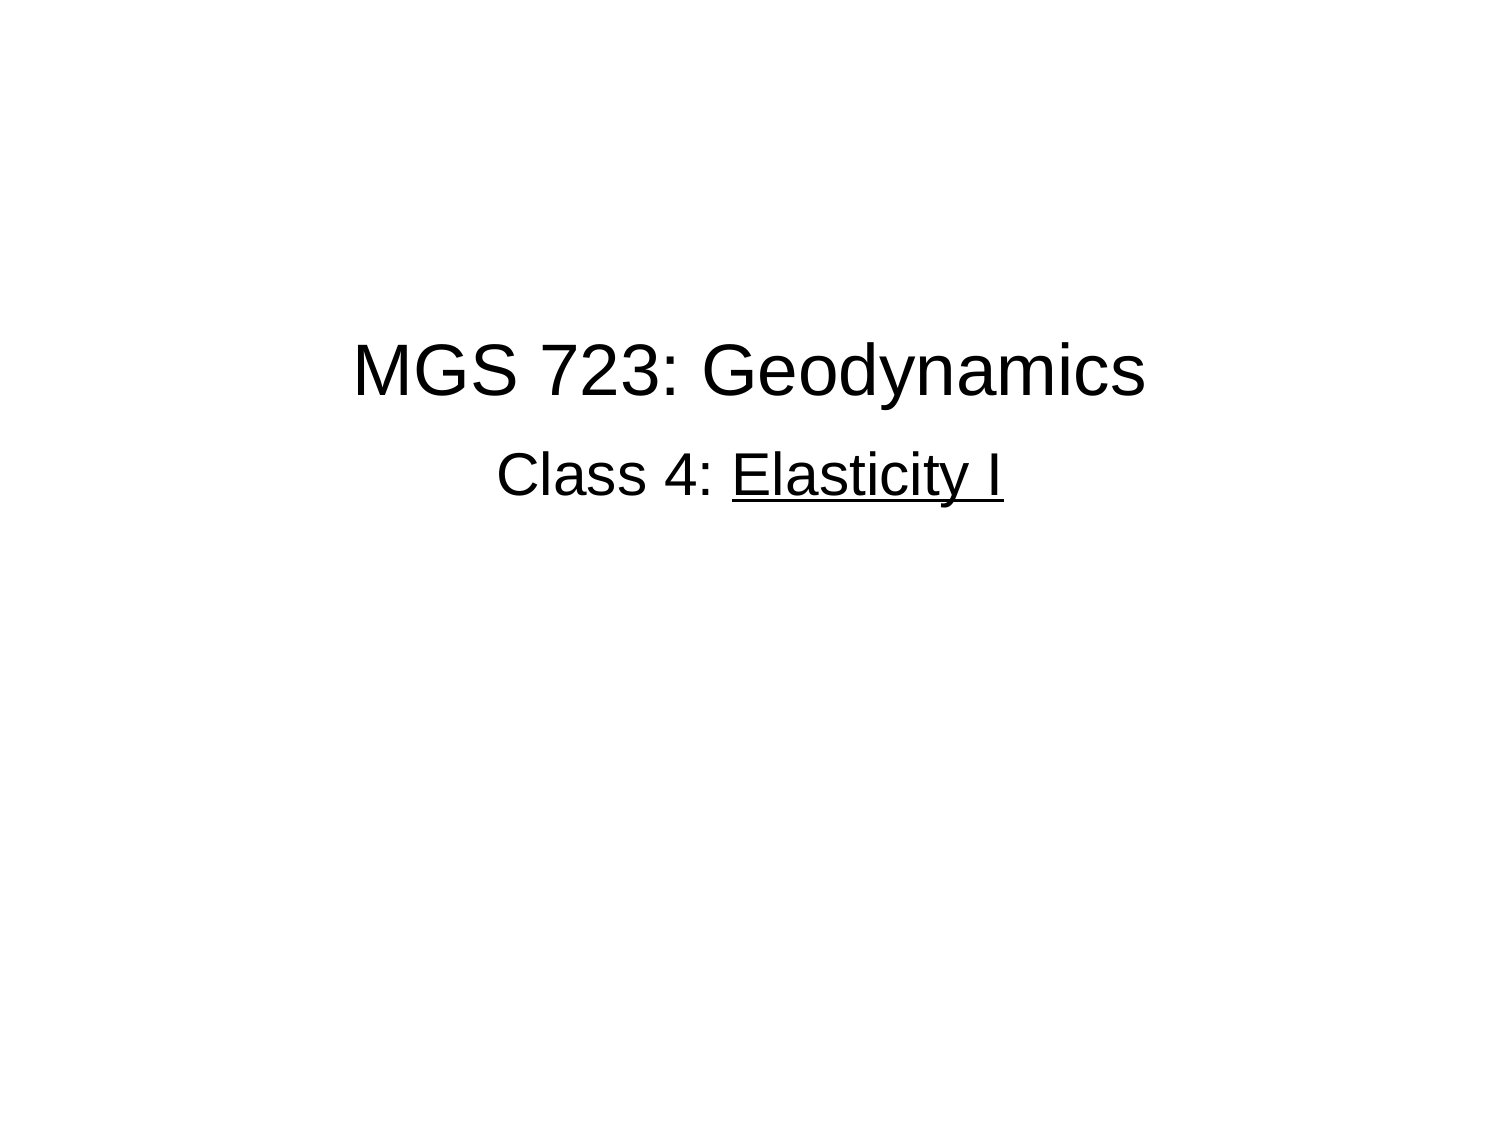

MGS 723: Geodynamics

Class 4: Elasticity I